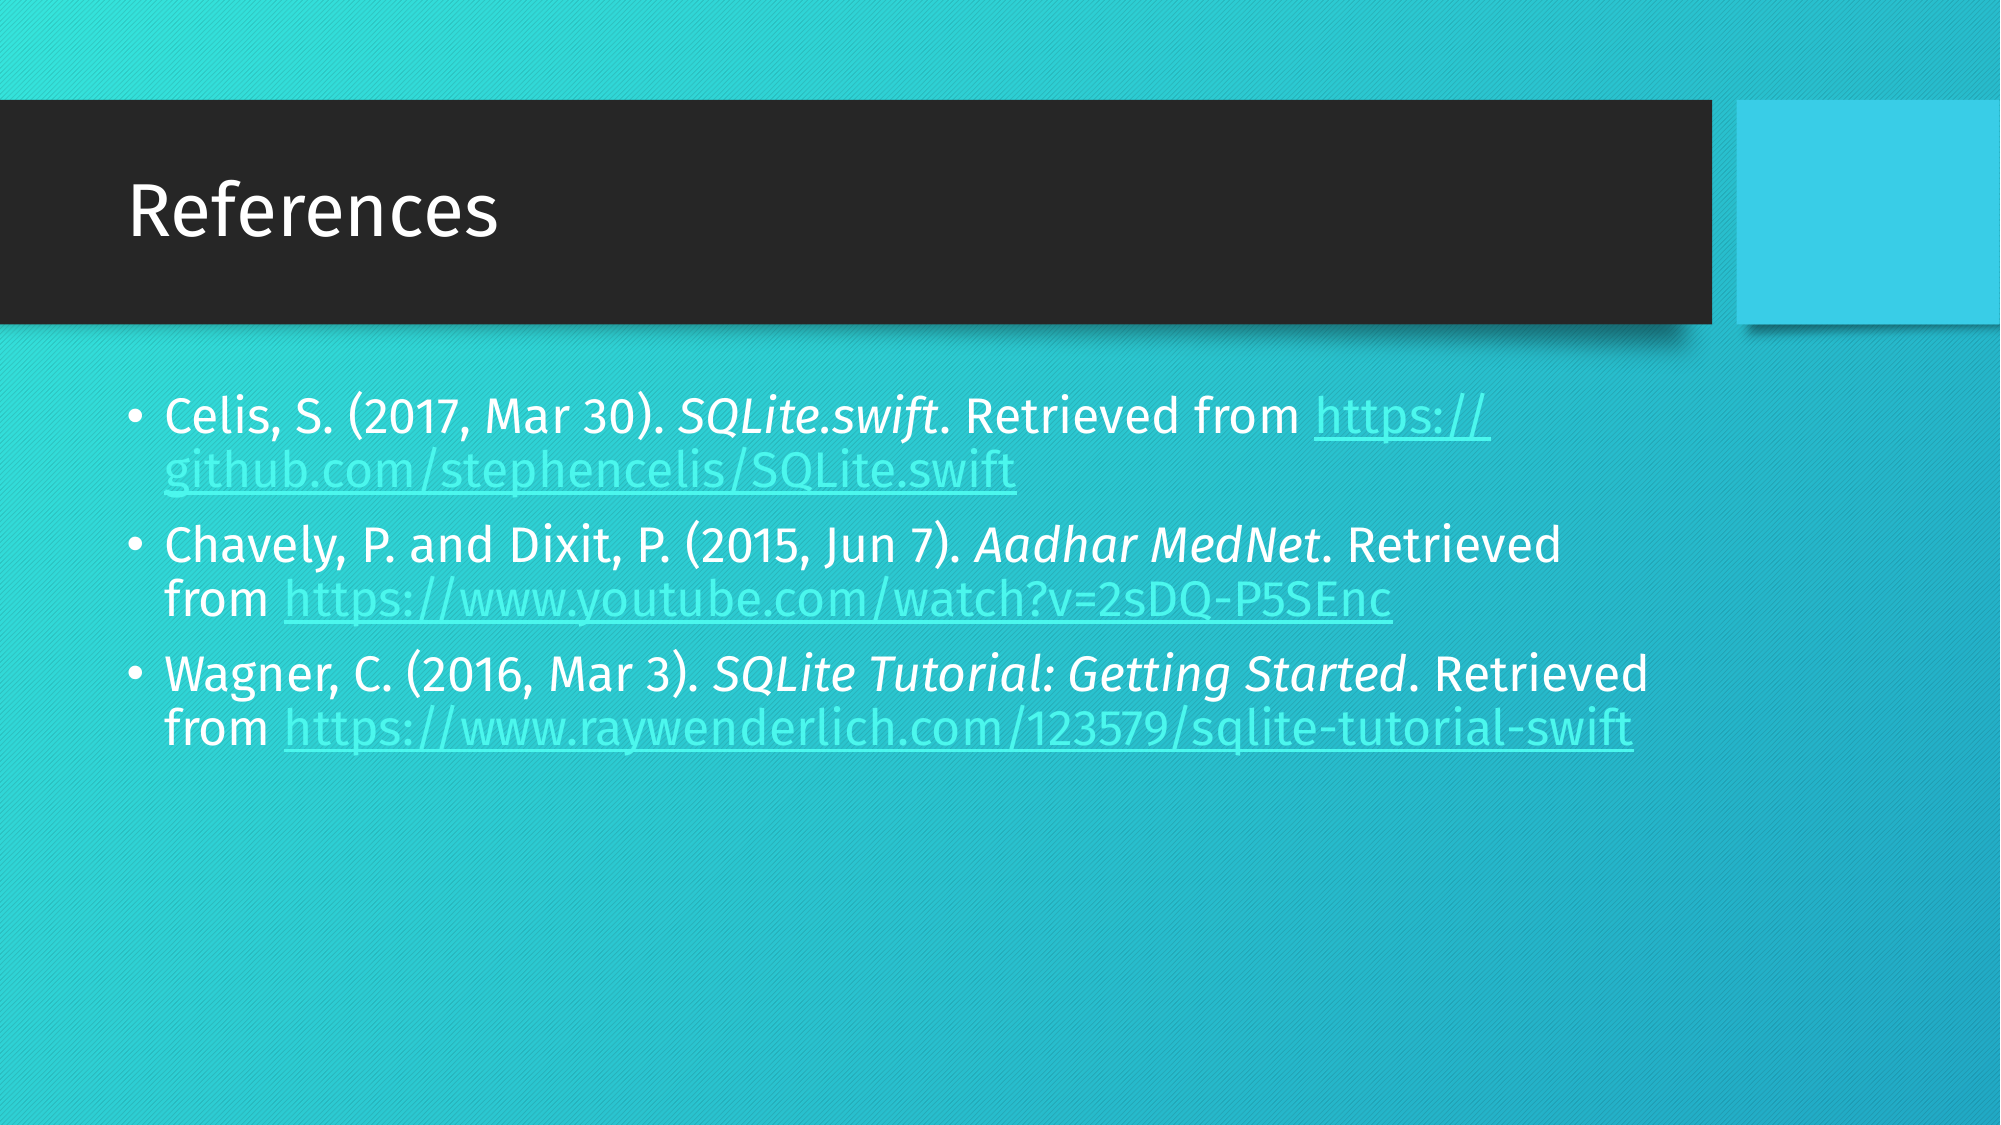

# References
Celis, S. (2017, Mar 30). SQLite.swift. Retrieved from https://github.com/stephencelis/SQLite.swift
Chavely, P. and Dixit, P. (2015, Jun 7). Aadhar MedNet. Retrieved from https://www.youtube.com/watch?v=2sDQ-P5SEnc
Wagner, C. (2016, Mar 3). SQLite Tutorial: Getting Started. Retrieved from https://www.raywenderlich.com/123579/sqlite-tutorial-swift